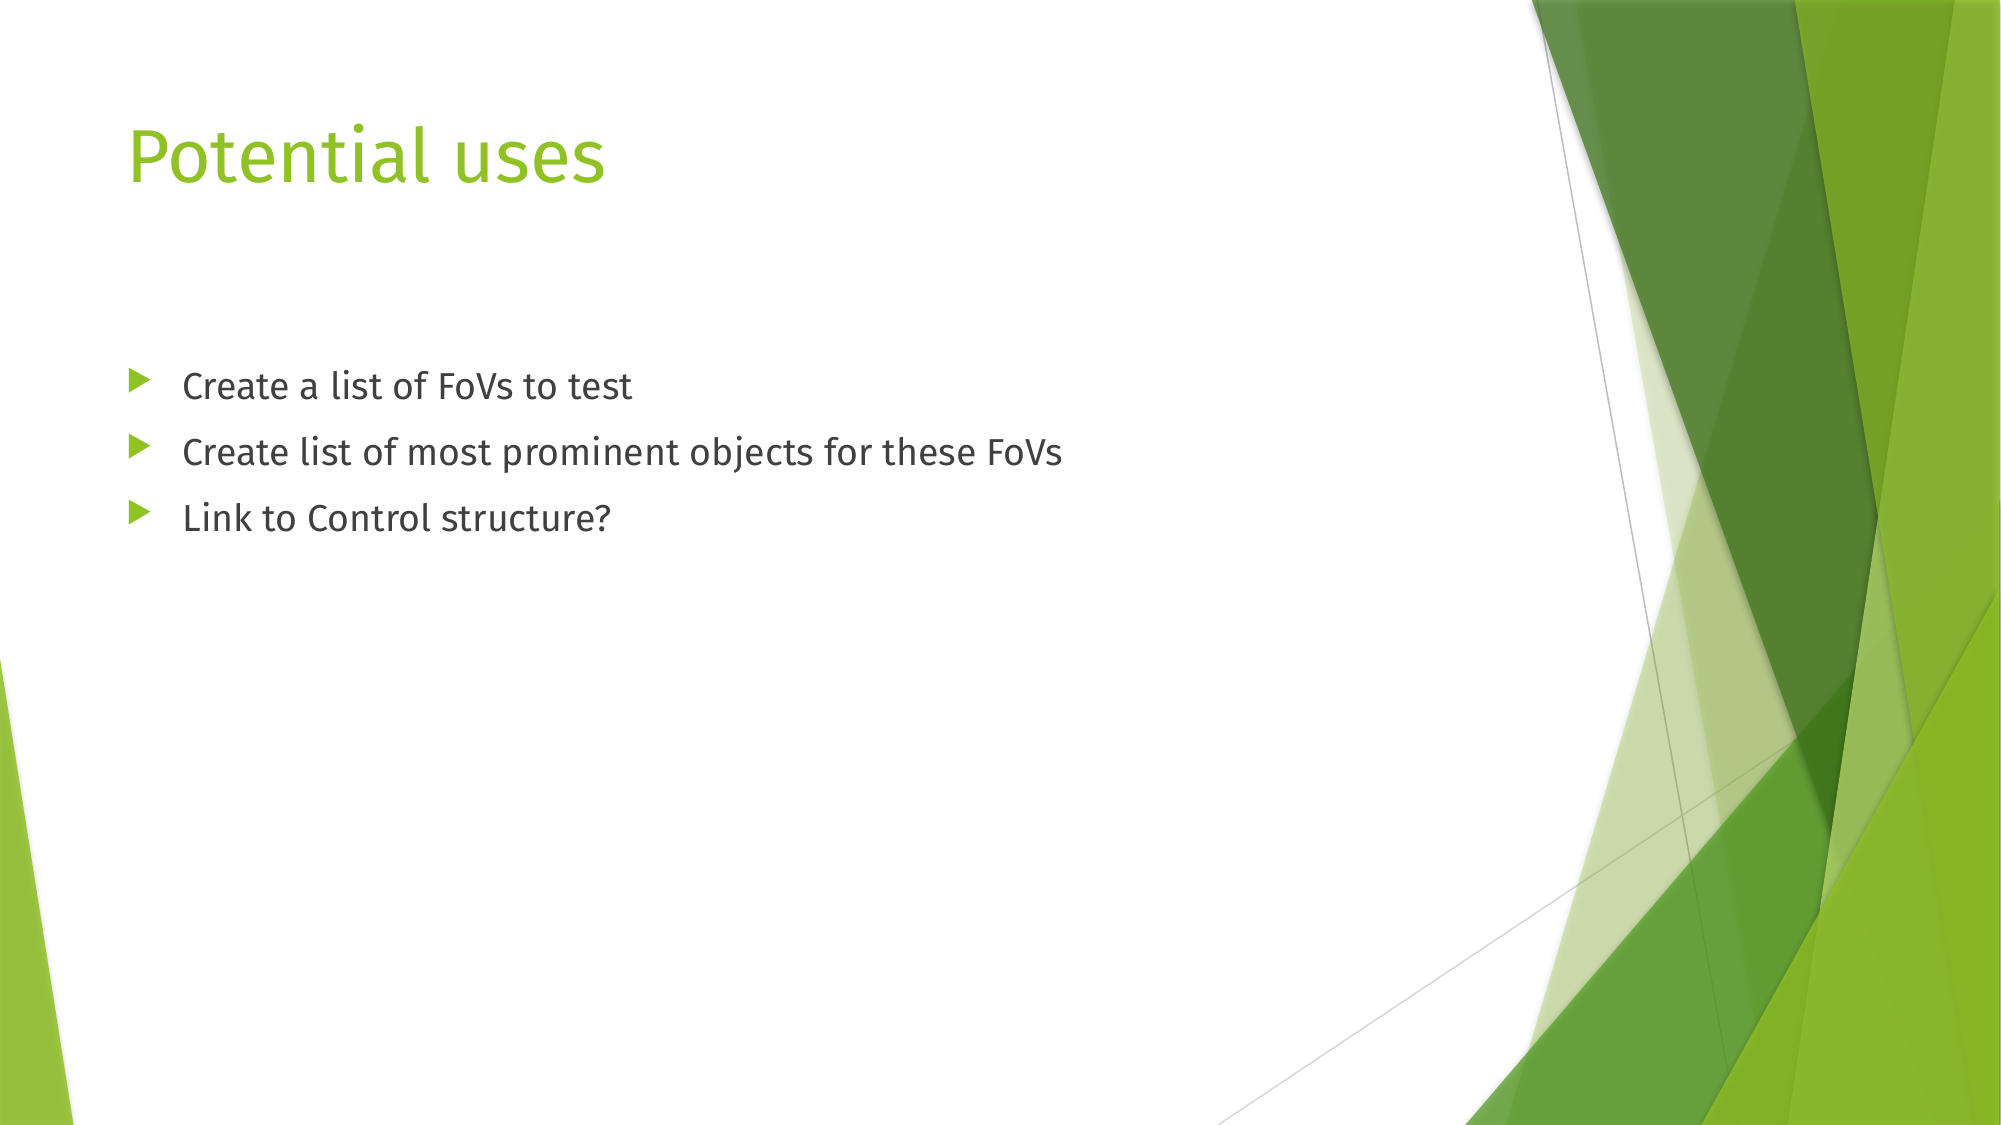

# Potential uses
Create a list of FoVs to test
Create list of most prominent objects for these FoVs
Link to Control structure?